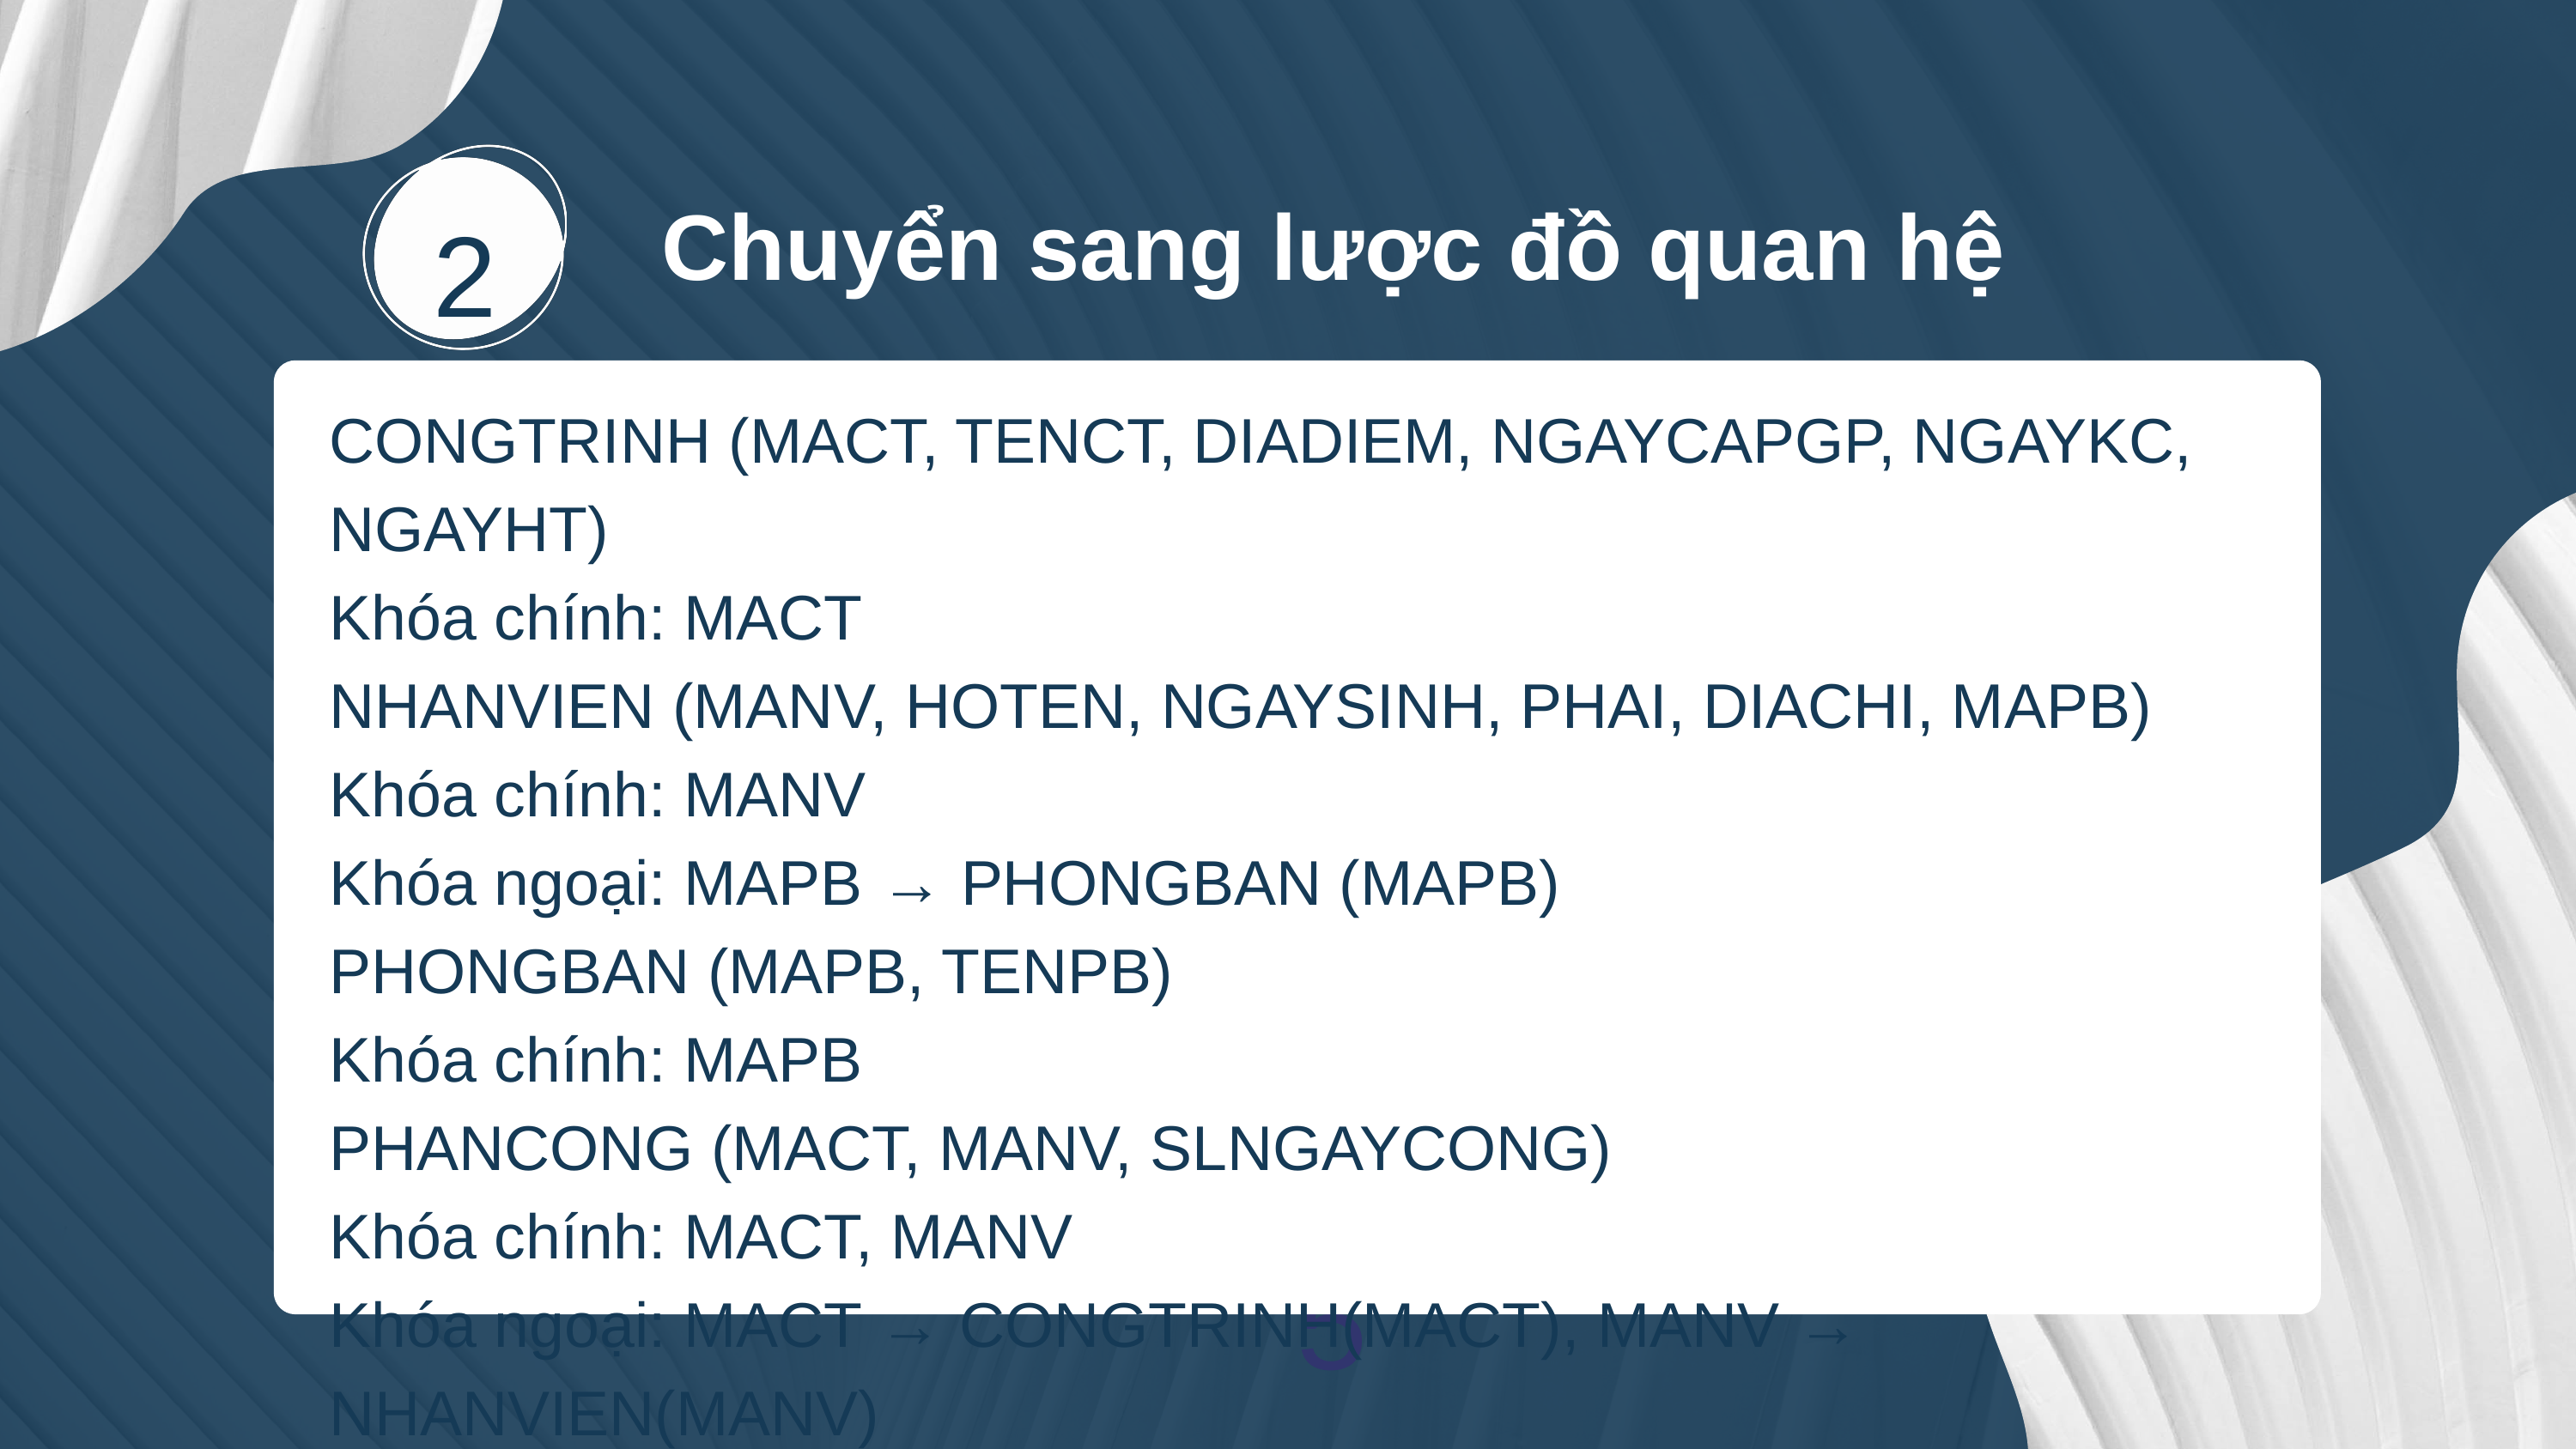

2
Chuyển sang lược đồ quan hệ

CONGTRINH (MACT, TENCT, DIADIEM, NGAYCAPGP, NGAYKC, NGAYHT)
Khóa chính: MACT
NHANVIEN (MANV, HOTEN, NGAYSINH, PHAI, DIACHI, MAPB)
Khóa chính: MANV
Khóa ngoại: MAPB → PHONGBAN (MAPB)
PHONGBAN (MAPB, TENPB)
Khóa chính: MAPB
PHANCONG (MACT, MANV, SLNGAYCONG)
Khóa chính: MACT, MANV
Khóa ngoại: MACT → CONGTRINH(MACT), MANV → NHANVIEN(MANV)

5